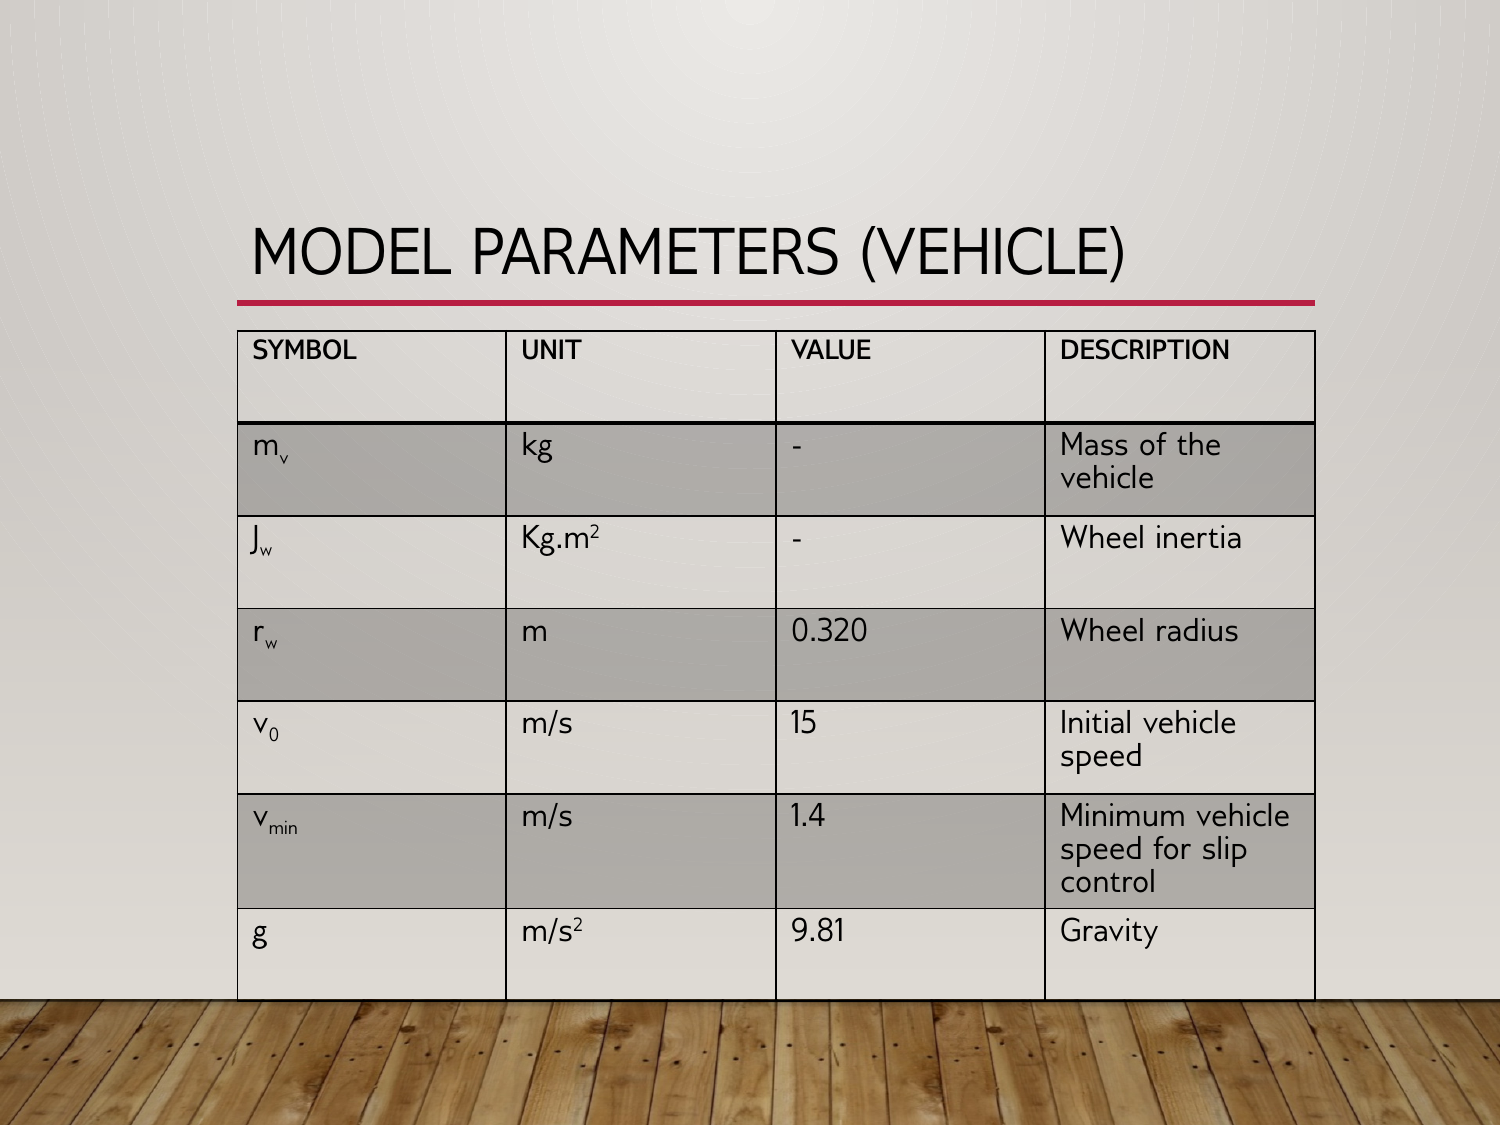

# Model parameters (Vehicle)
| SYMBOL | UNIT | VALUE | DESCRIPTION |
| --- | --- | --- | --- |
| mv | kg | - | Mass of the vehicle |
| Jw | Kg.m2 | - | Wheel inertia |
| rw | m | 0.320 | Wheel radius |
| v0 | m/s | 15 | Initial vehicle speed |
| vmin | m/s | 1.4 | Minimum vehicle speed for slip control |
| g | m/s2 | 9.81 | Gravity |